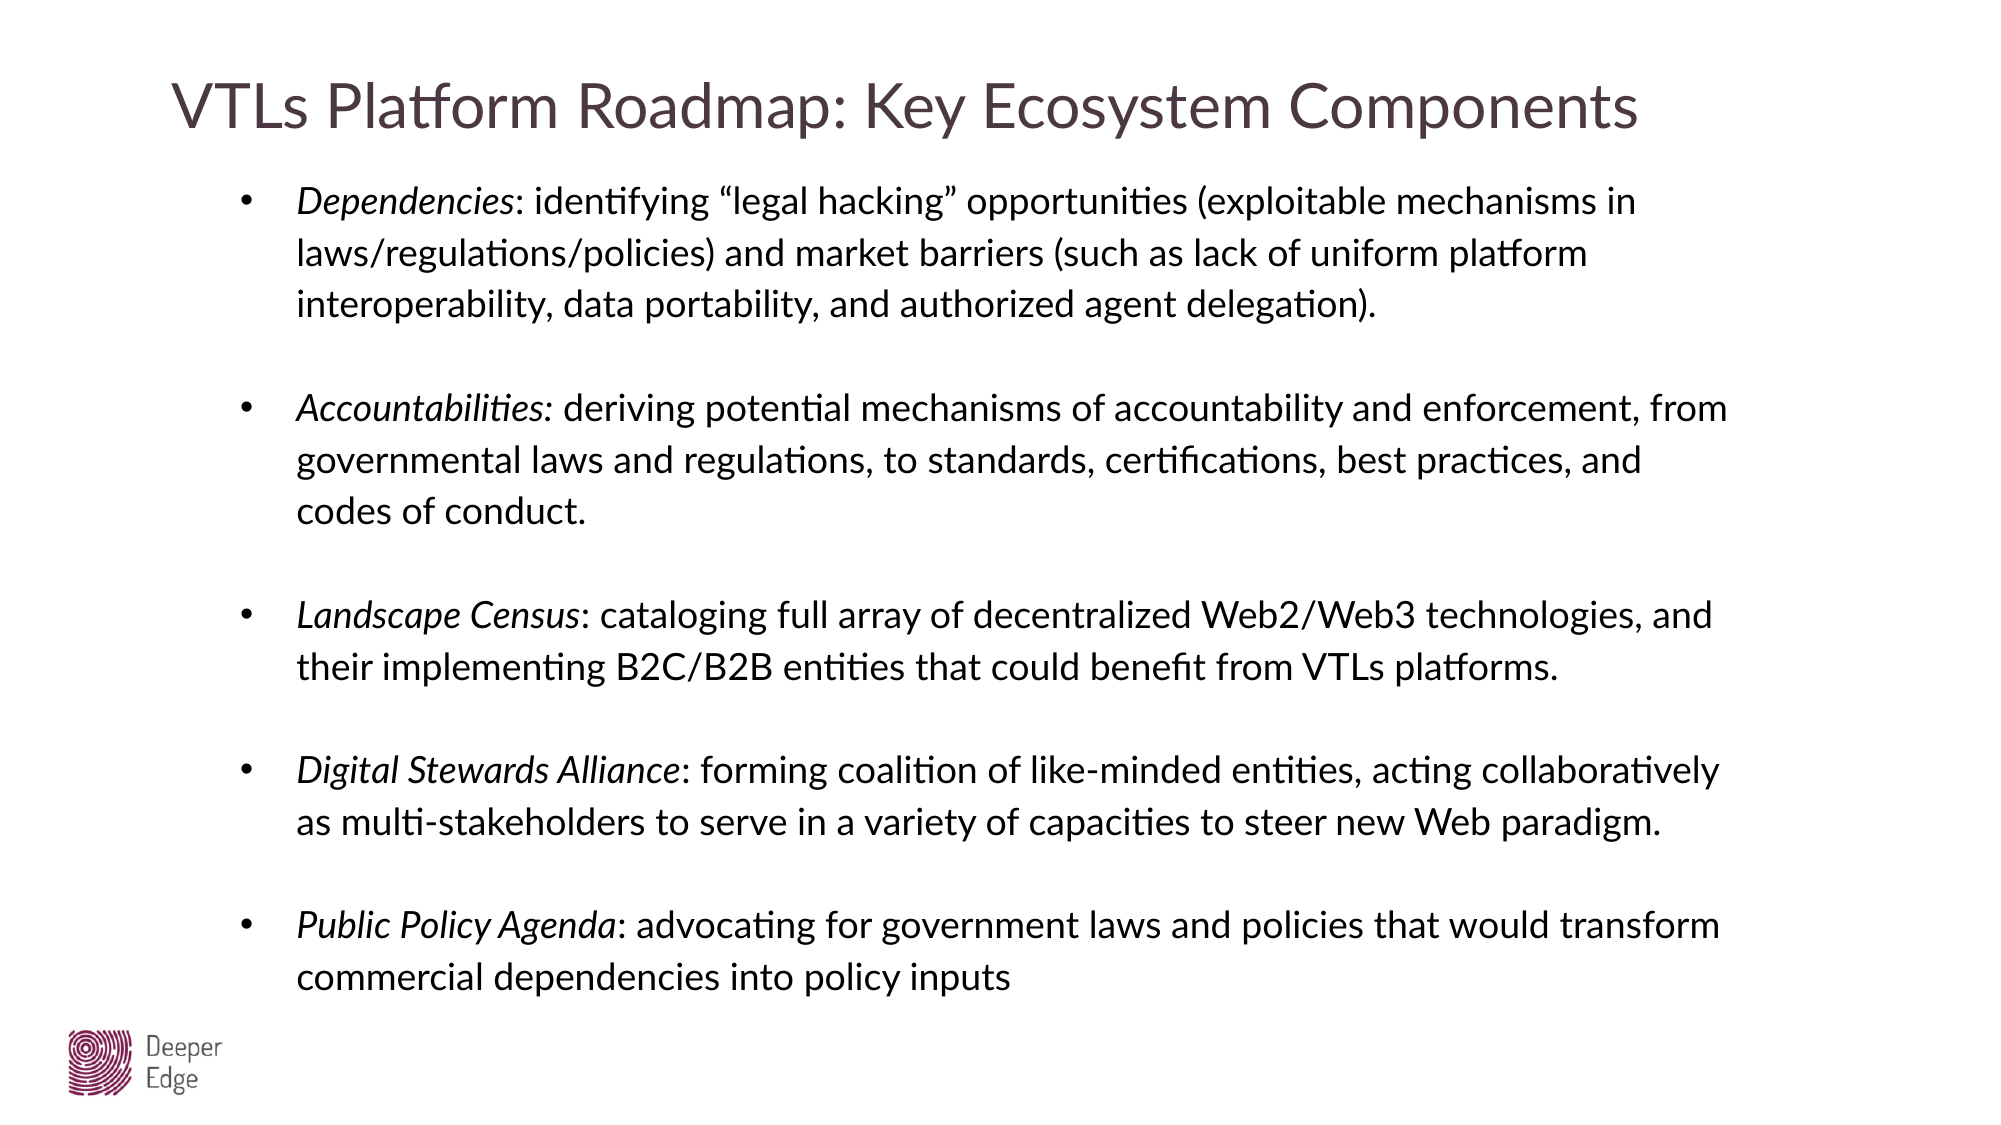

VTLs Platform Roadmap: Key Ecosystem Components
Dependencies: identifying “legal hacking” opportunities (exploitable mechanisms in laws/regulations/policies) and market barriers (such as lack of uniform platform interoperability, data portability, and authorized agent delegation).

Accountabilities: deriving potential mechanisms of accountability and enforcement, from governmental laws and regulations, to standards, certifications, best practices, and codes of conduct.

Landscape Census: cataloging full array of decentralized Web2/Web3 technologies, and their implementing B2C/B2B entities that could benefit from VTLs platforms.

Digital Stewards Alliance: forming coalition of like-minded entities, acting collaboratively as multi-stakeholders to serve in a variety of capacities to steer new Web paradigm.

Public Policy Agenda: advocating for government laws and policies that would transform commercial dependencies into policy inputs